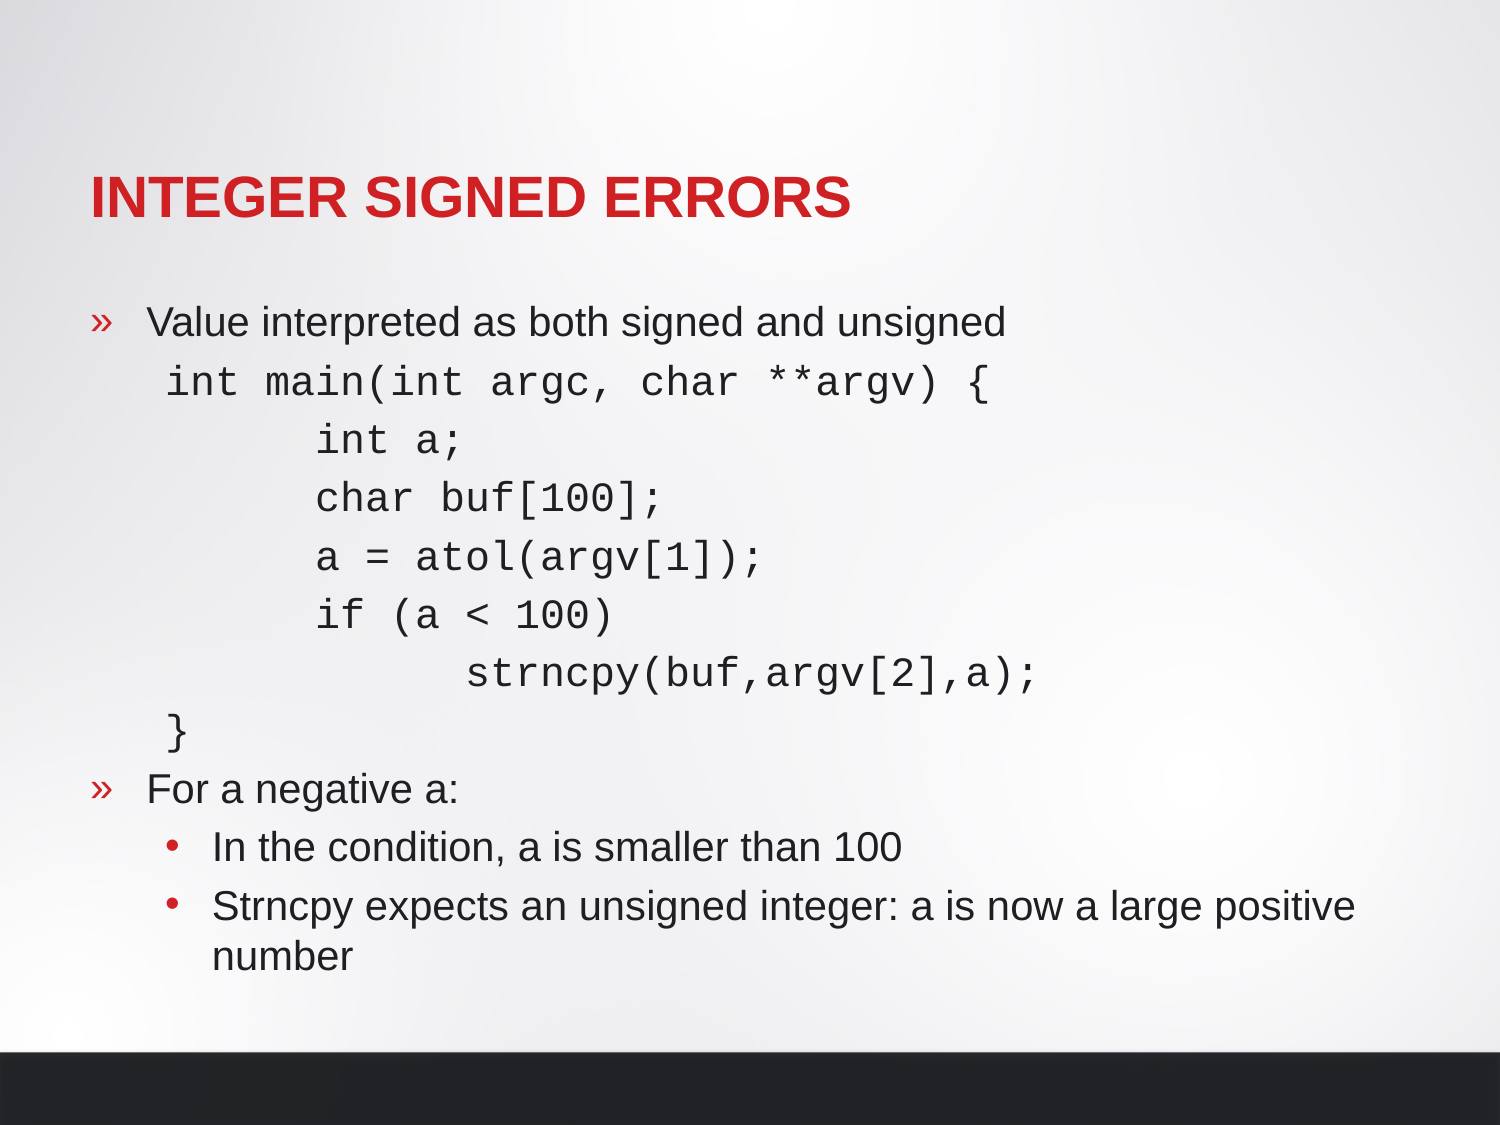

# Integer signed errors
Value interpreted as both signed and unsigned
int main(int argc, char **argv) {
	int a;
	char buf[100];
	a = atol(argv[1]);
	if (a < 100)
		strncpy(buf,argv[2],a);
}
For a negative a:
In the condition, a is smaller than 100
Strncpy expects an unsigned integer: a is now a large positive number